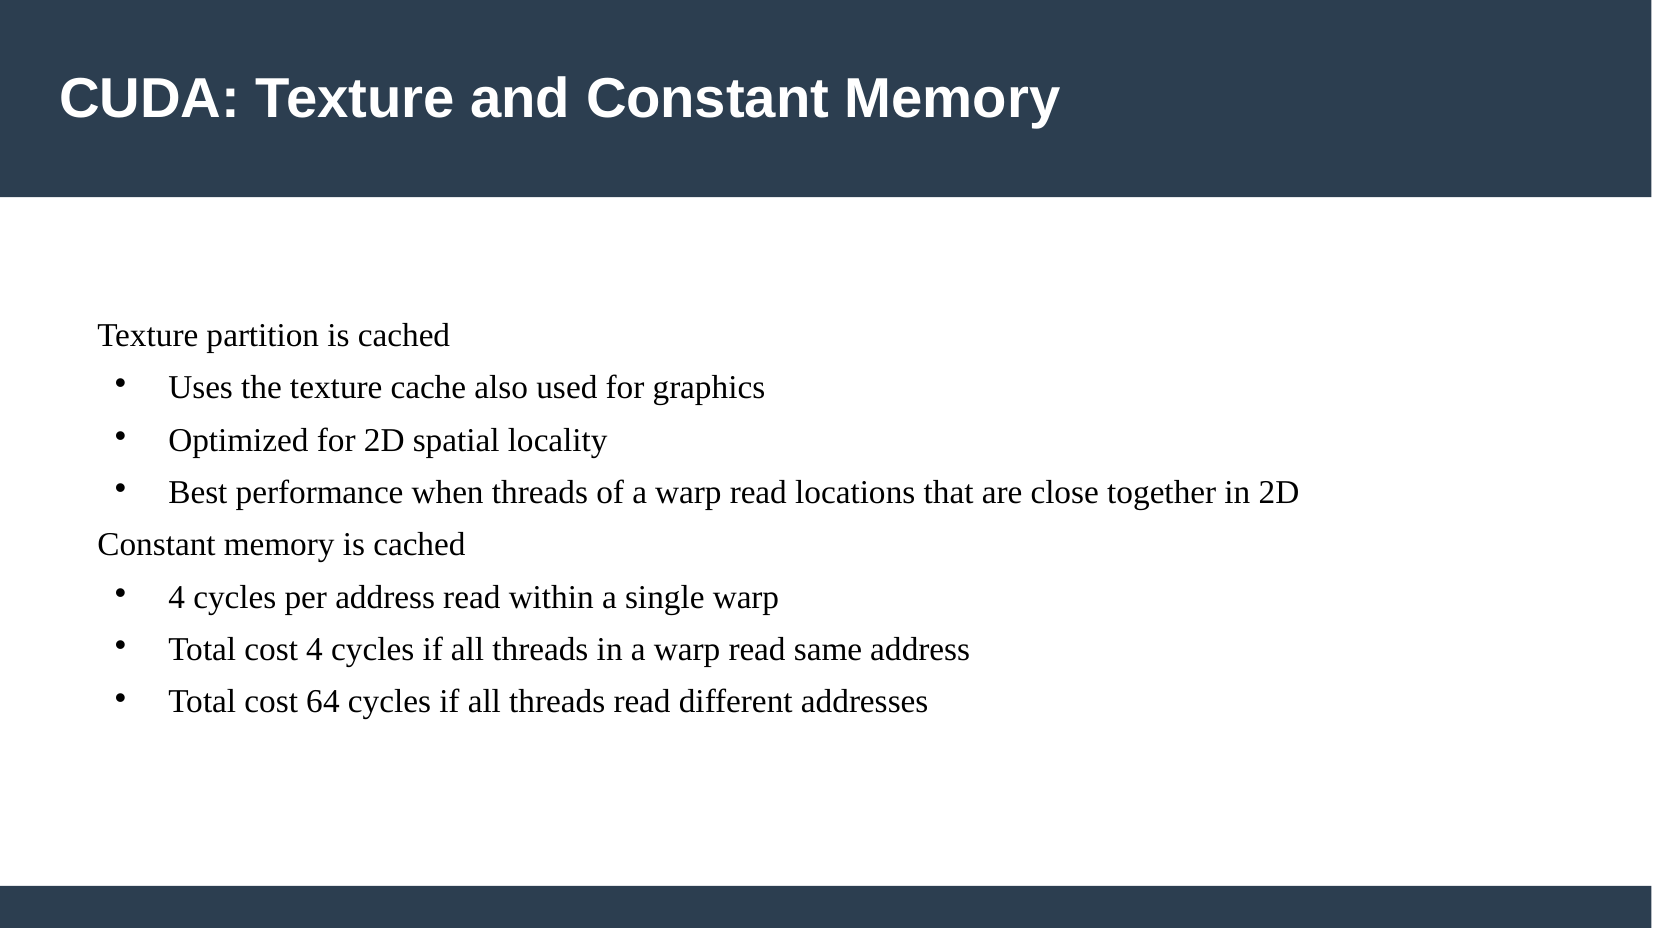

CUDA: Texture and Constant Memory
Texture partition is cached
Uses the texture cache also used for graphics
Optimized for 2D spatial locality
Best performance when threads of a warp read locations that are close together in 2D
Constant memory is cached
4 cycles per address read within a single warp
Total cost 4 cycles if all threads in a warp read same address
Total cost 64 cycles if all threads read different addresses